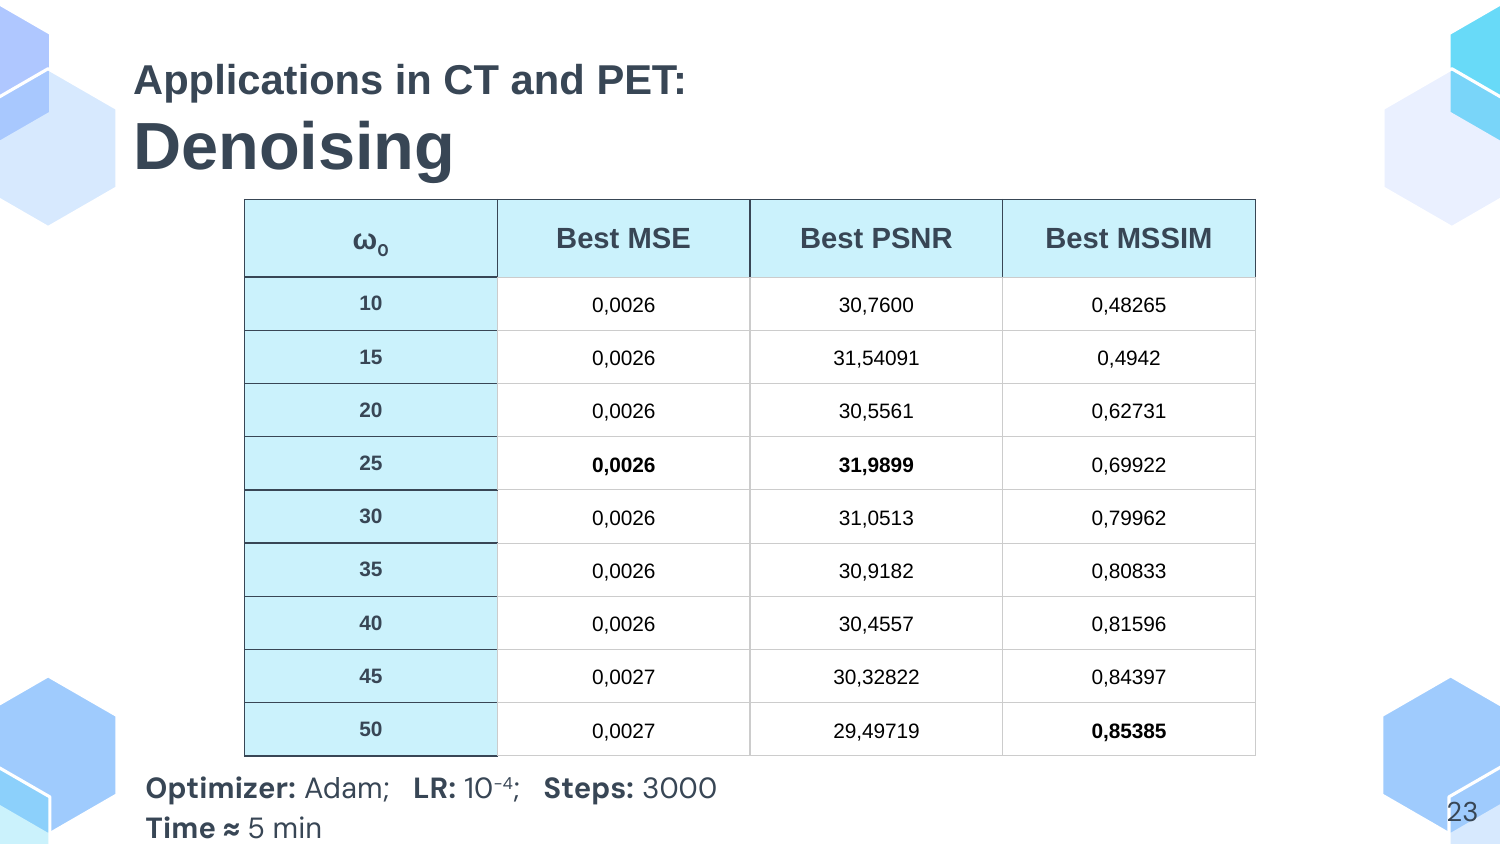

# Applications in CT and PET:
Denoising
| ω0 | Best MSE | Best PSNR | Best MSSIM |
| --- | --- | --- | --- |
| 10 | 0,0026 | 30,7600 | 0,48265 |
| 15 | 0,0026 | 31,54091 | 0,4942 |
| 20 | 0,0026 | 30,5561 | 0,62731 |
| 25 | 0,0026 | 31,9899 | 0,69922 |
| 30 | 0,0026 | 31,0513 | 0,79962 |
| 35 | 0,0026 | 30,9182 | 0,80833 |
| 40 | 0,0026 | 30,4557 | 0,81596 |
| 45 | 0,0027 | 30,32822 | 0,84397 |
| 50 | 0,0027 | 29,49719 | 0,85385 |
Optimizer: Adam;   LR: 10-4;   Steps: 3000
Time ≈ 5 min
23